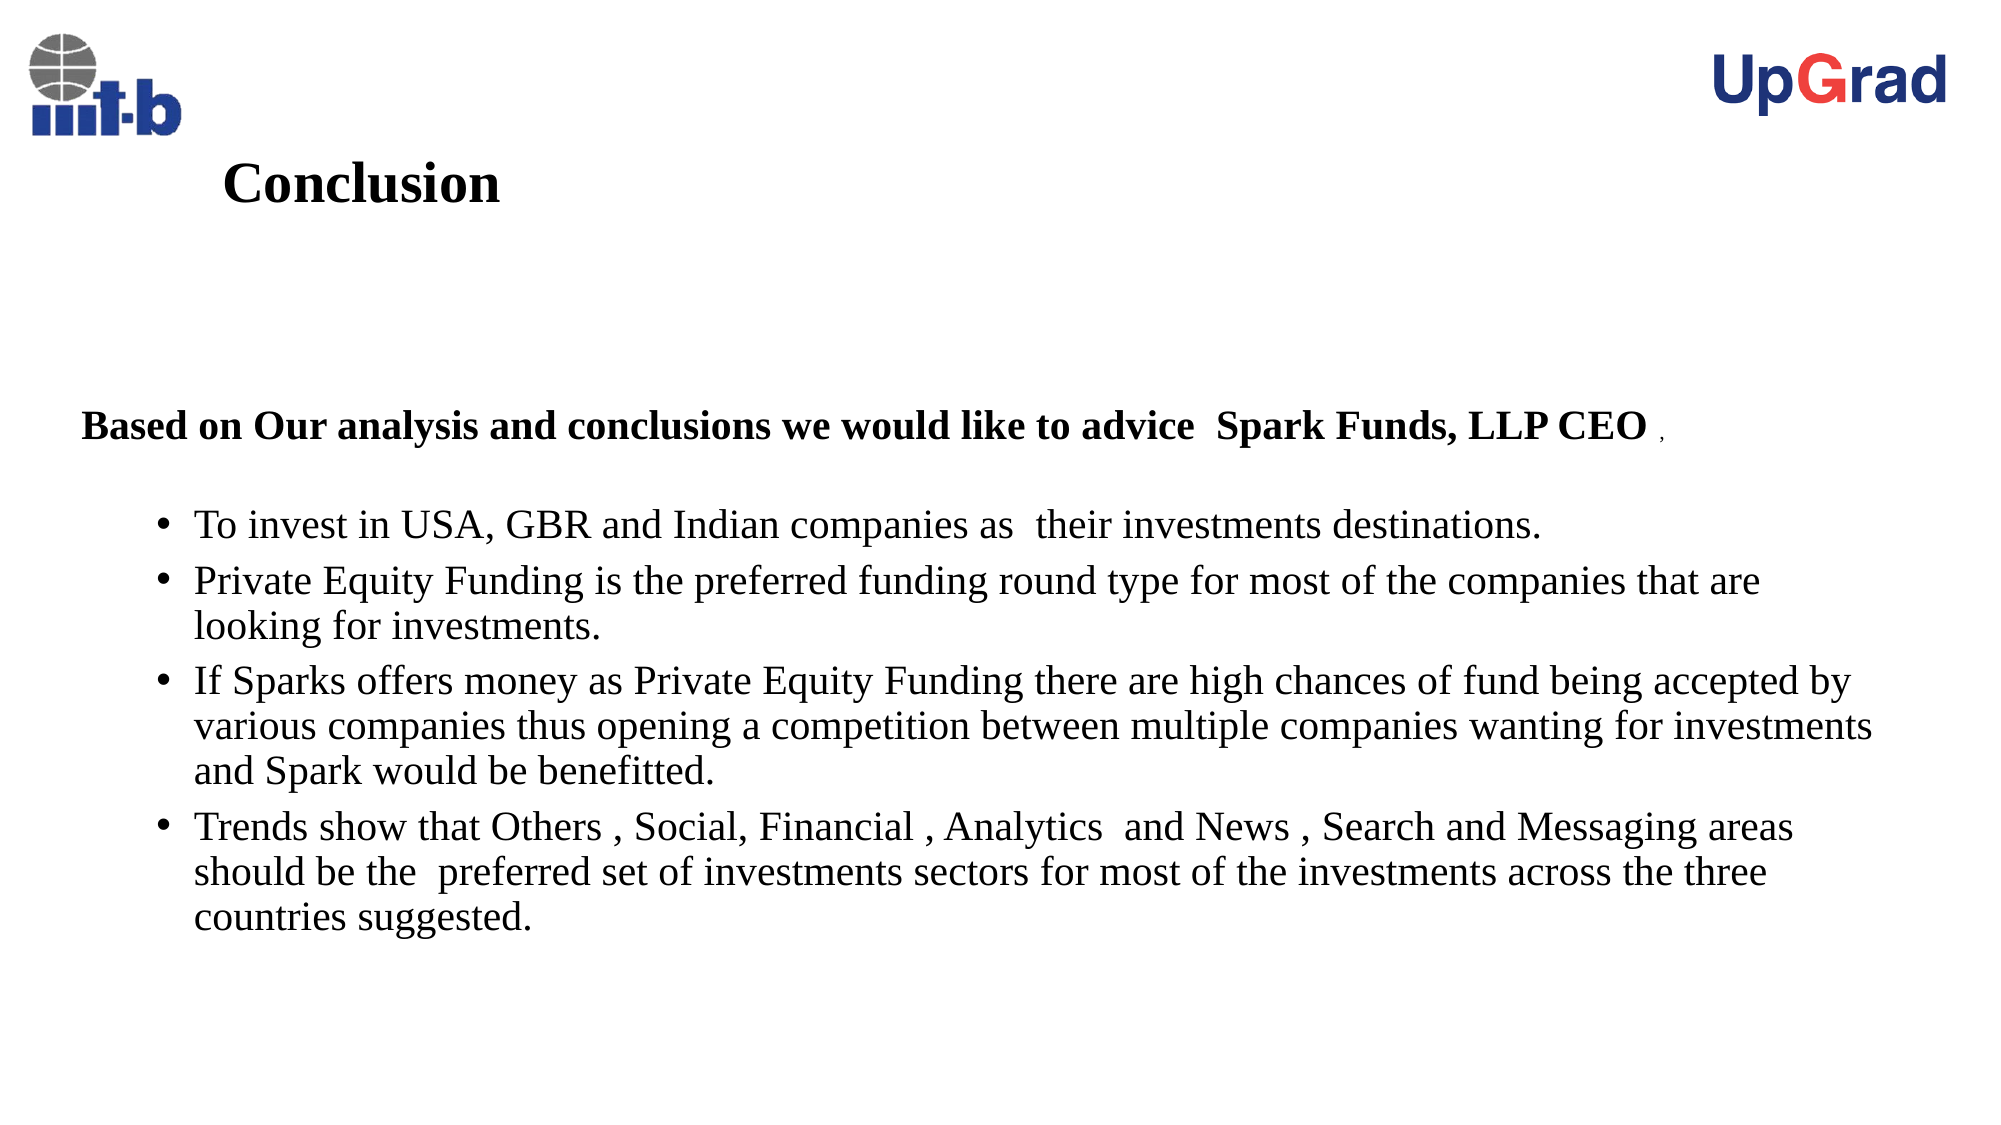

# Conclusion

Based on Our analysis and conclusions we would like to advice  Spark Funds, LLP CEO ,

To invest in USA, GBR and Indian companies as  their investments destinations.
Private Equity Funding is the preferred funding round type for most of the companies that are looking for investments.
If Sparks offers money as Private Equity Funding there are high chances of fund being accepted by various companies thus opening a competition between multiple companies wanting for investments and Spark would be benefitted.
Trends show that Others , Social, Financial , Analytics  and News , Search and Messaging areas should be the  preferred set of investments sectors for most of the investments across the three countries suggested.